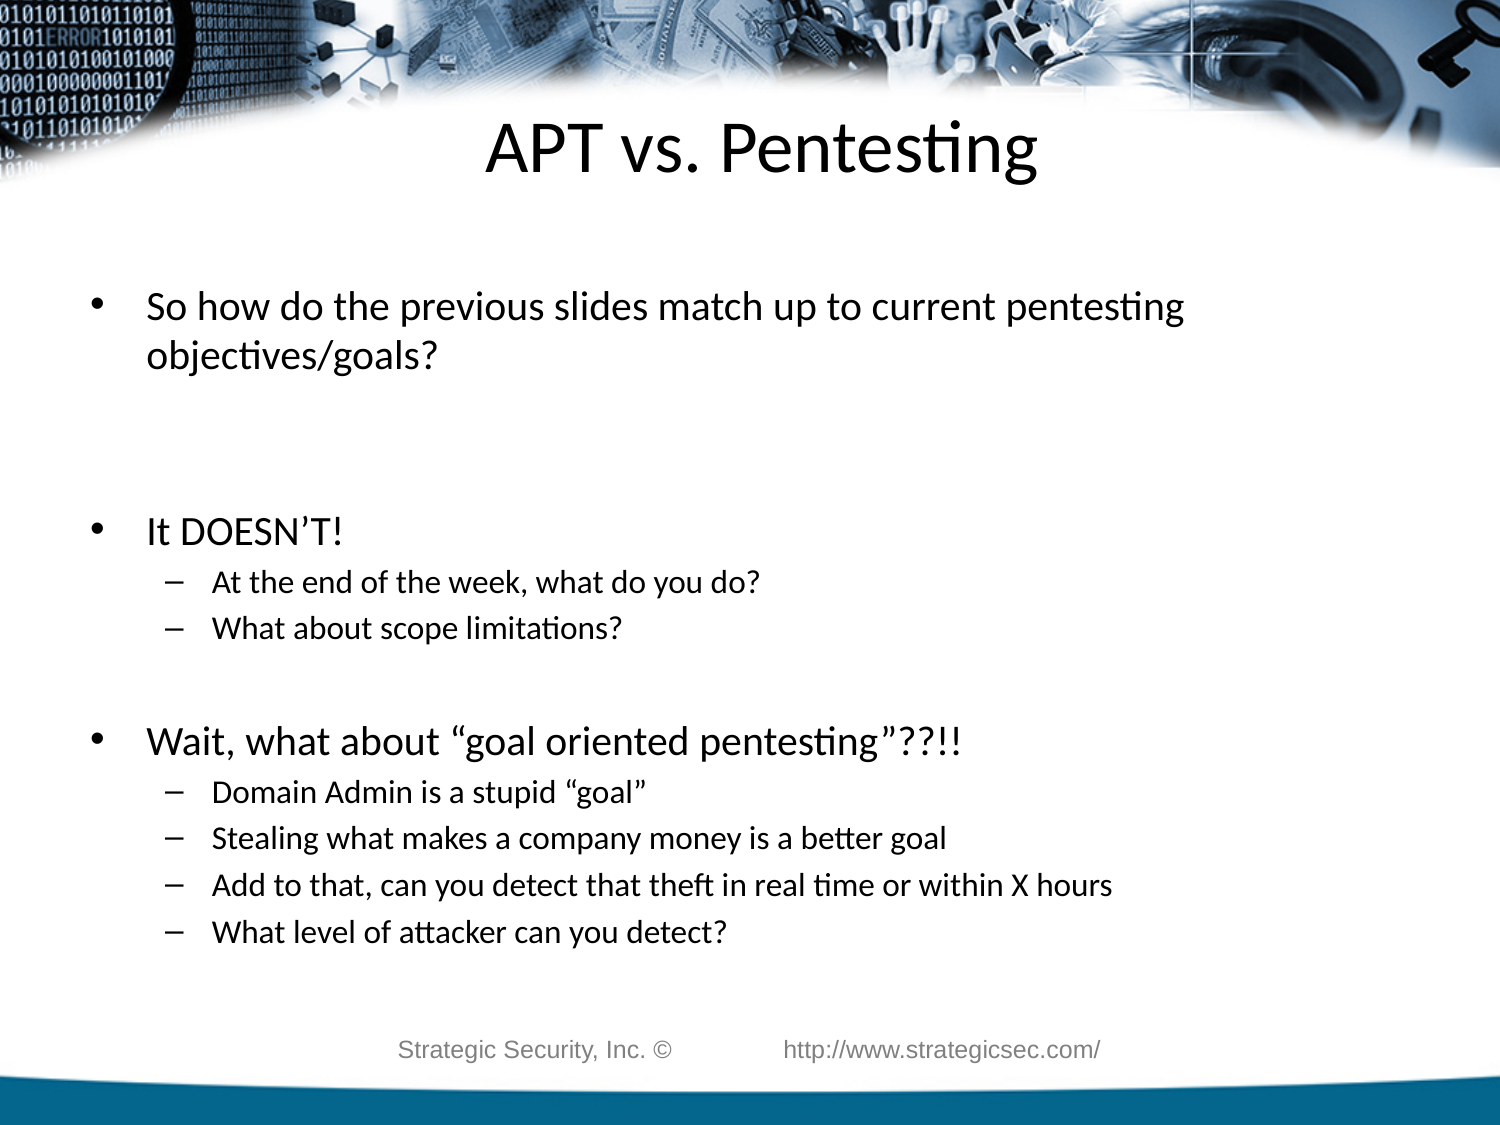

# APT vs. Pentesting

So how do the previous slides match up to current pentesting objectives/goals?

It DOESN’T!
At the end of the week, what do you do?
What about scope limitations?

Wait, what about “goal oriented pentesting”??!!
Domain Admin is a stupid “goal”
Stealing what makes a company money is a better goal
Add to that, can you detect that theft in real time or within X hours
What level of attacker can you detect?